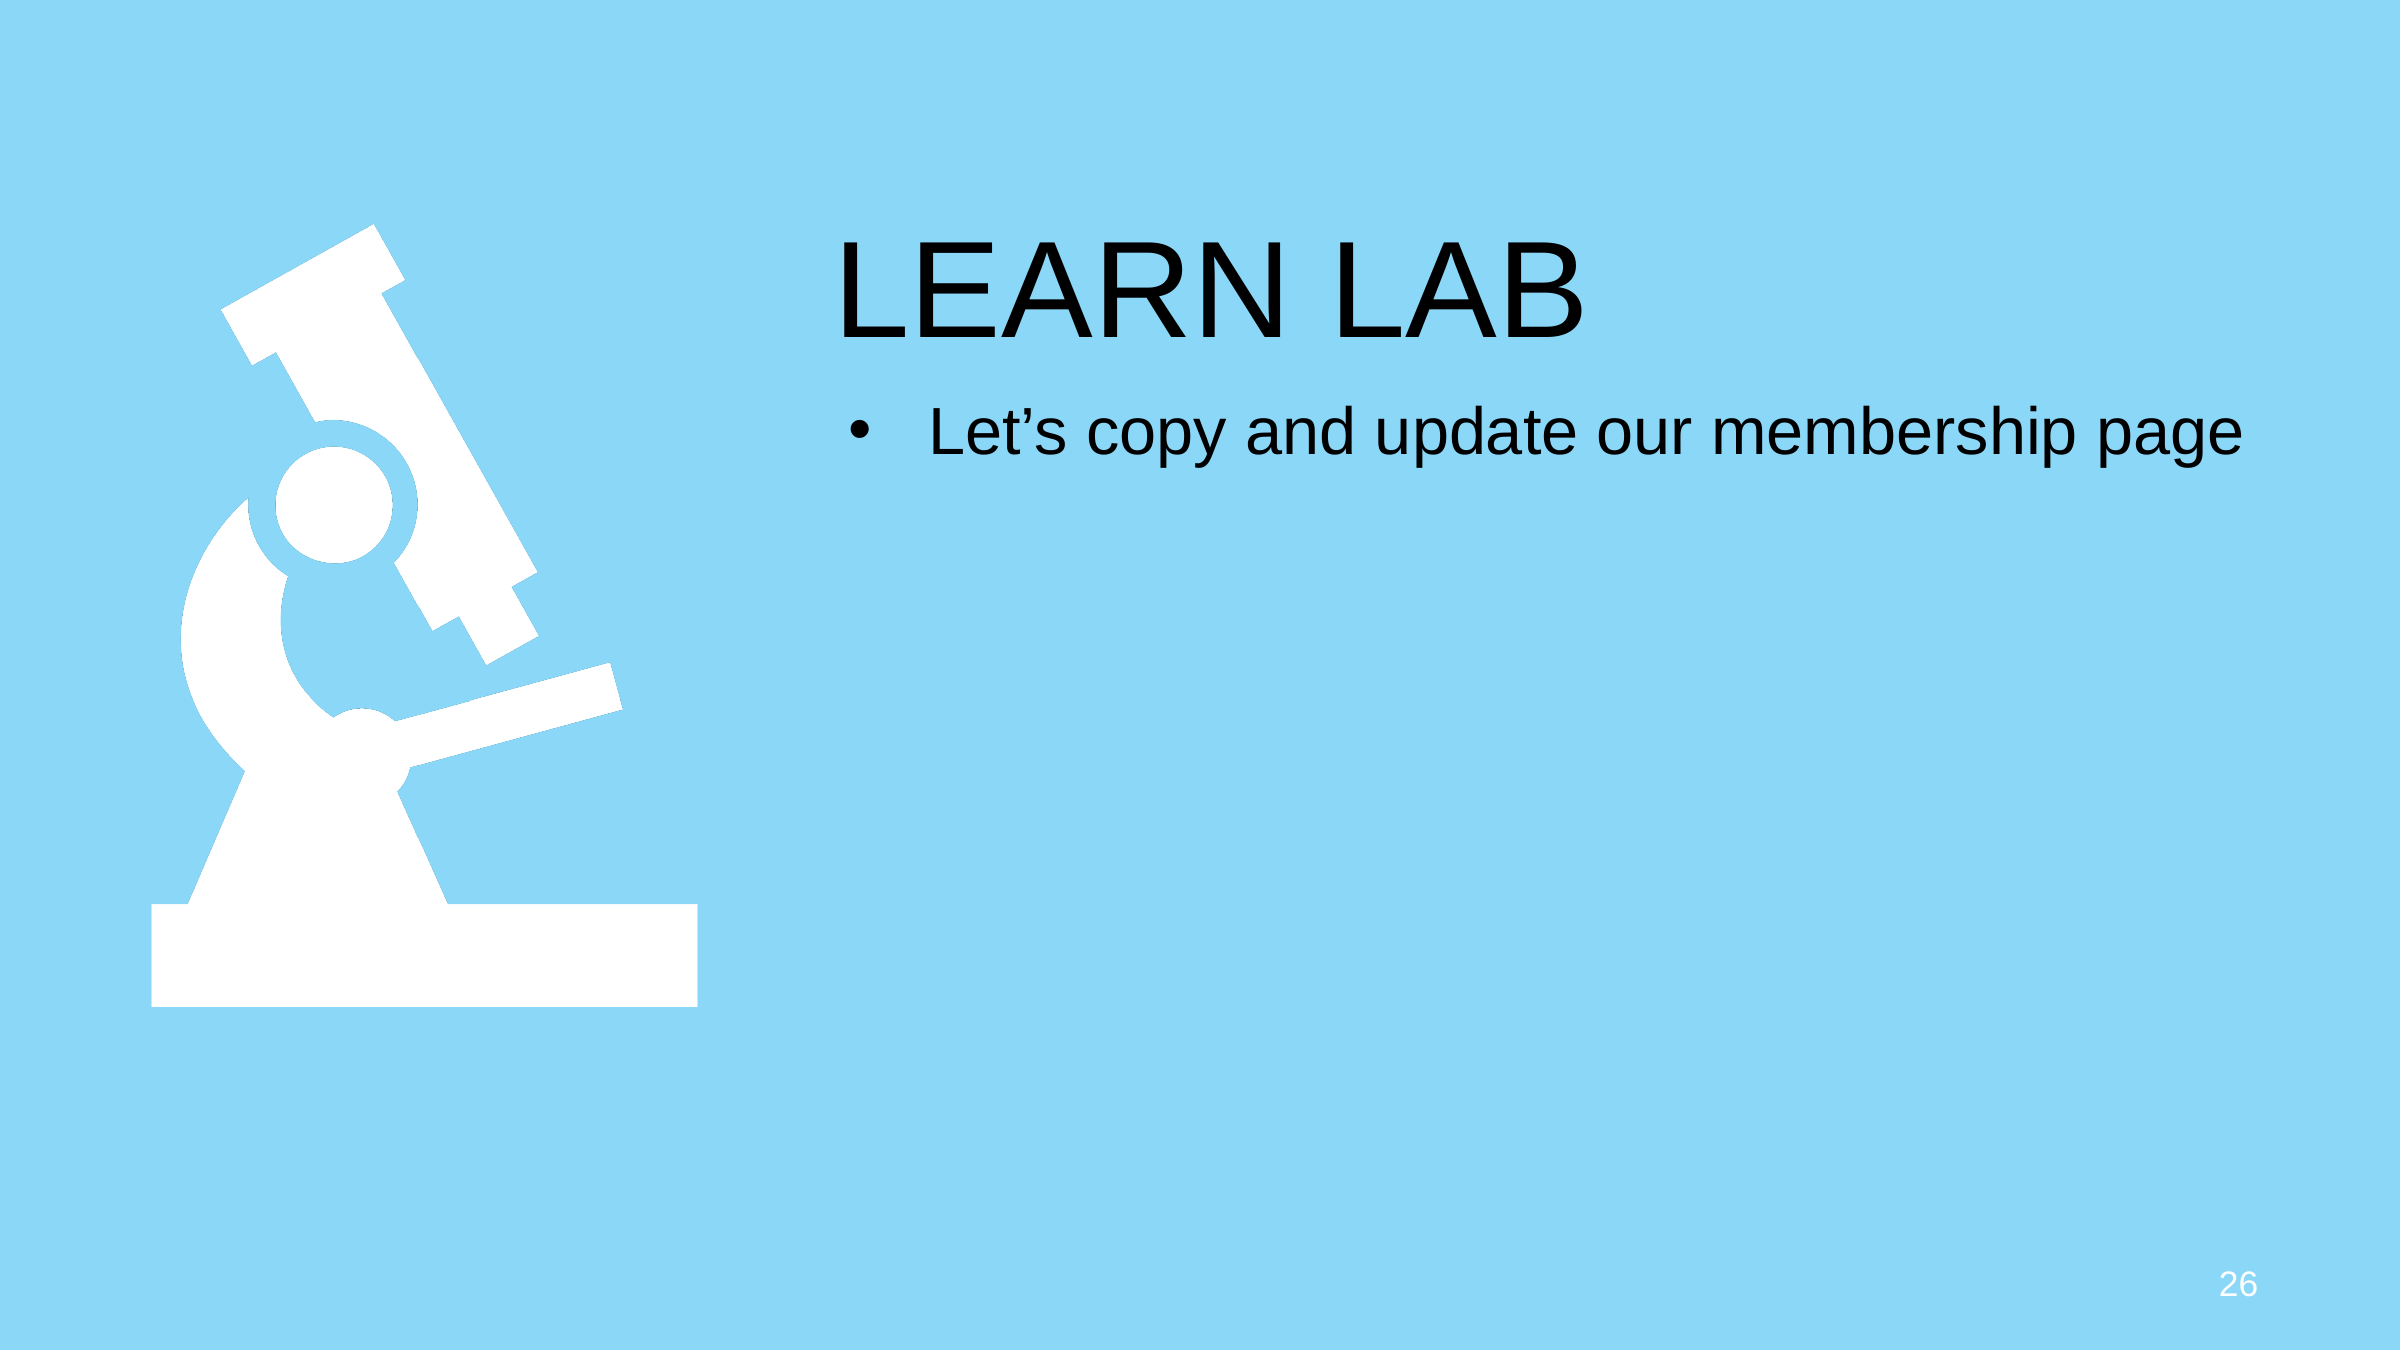

# Learn lab
Let’s copy and update our membership page
26